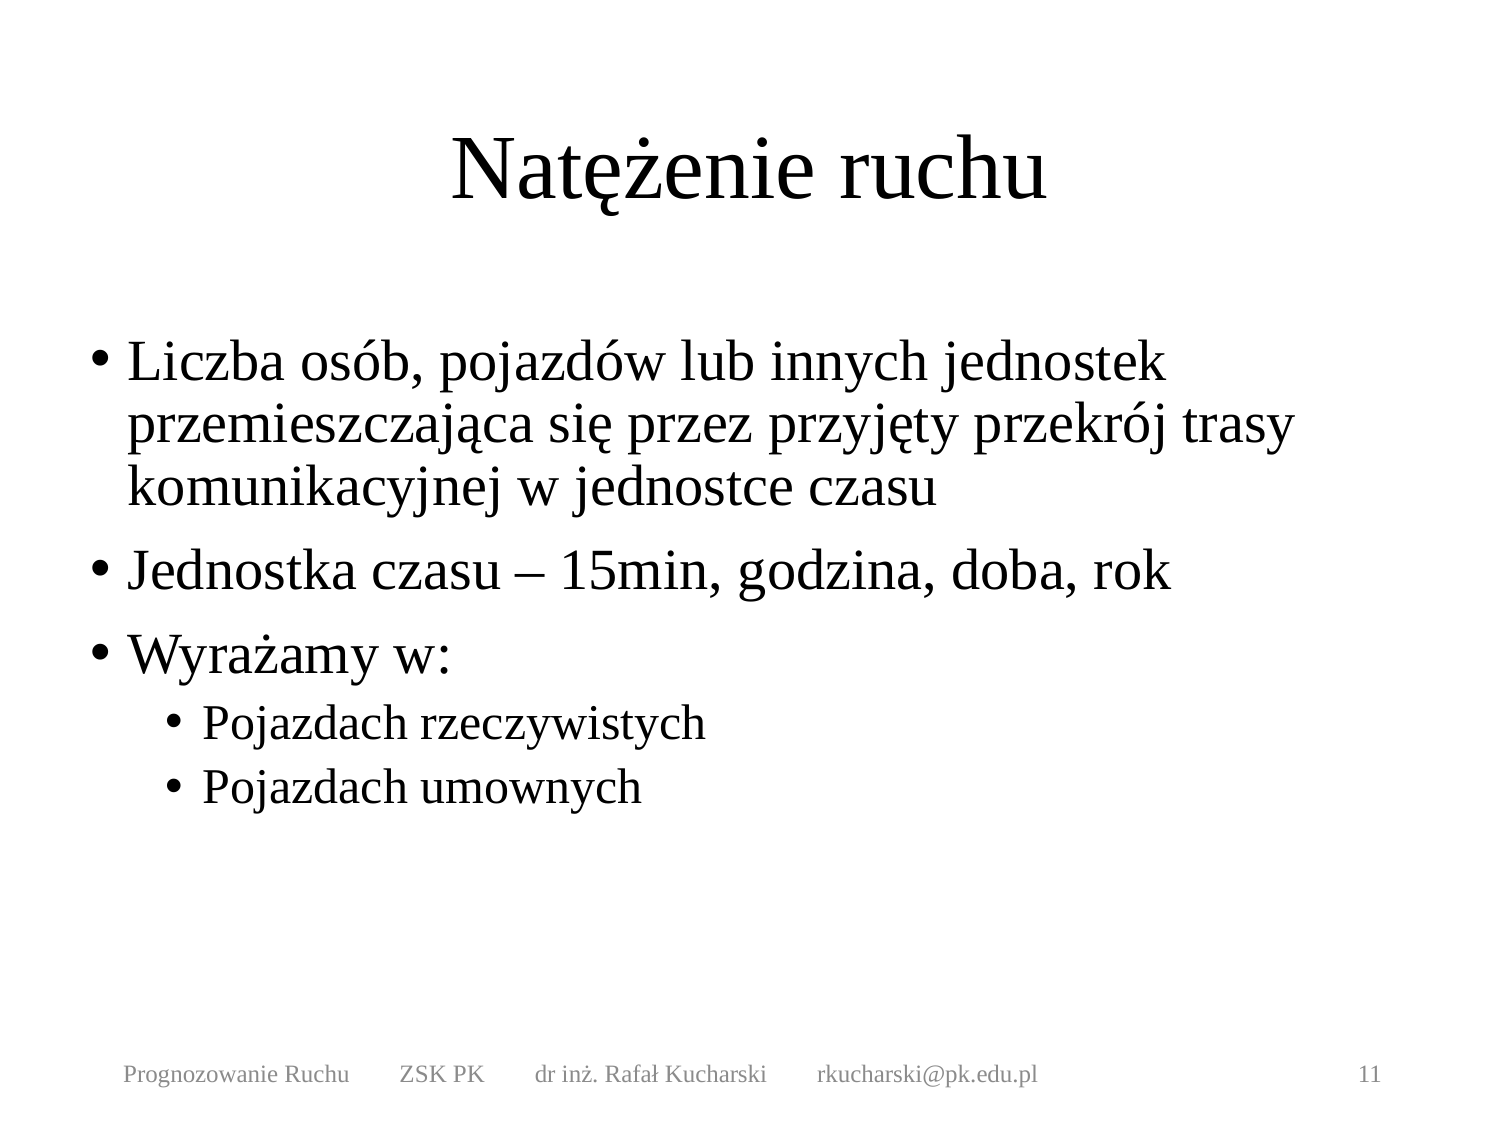

# Natężenie ruchu
Liczba osób, pojazdów lub innych jednostek przemieszczająca się przez przyjęty przekrój trasy komunikacyjnej w jednostce czasu
Jednostka czasu – 15min, godzina, doba, rok
Wyrażamy w:
Pojazdach rzeczywistych
Pojazdach umownych
Prognozowanie Ruchu        ZSK PK        dr inż. Rafał Kucharski        rkucharski@pk.edu.pl
11